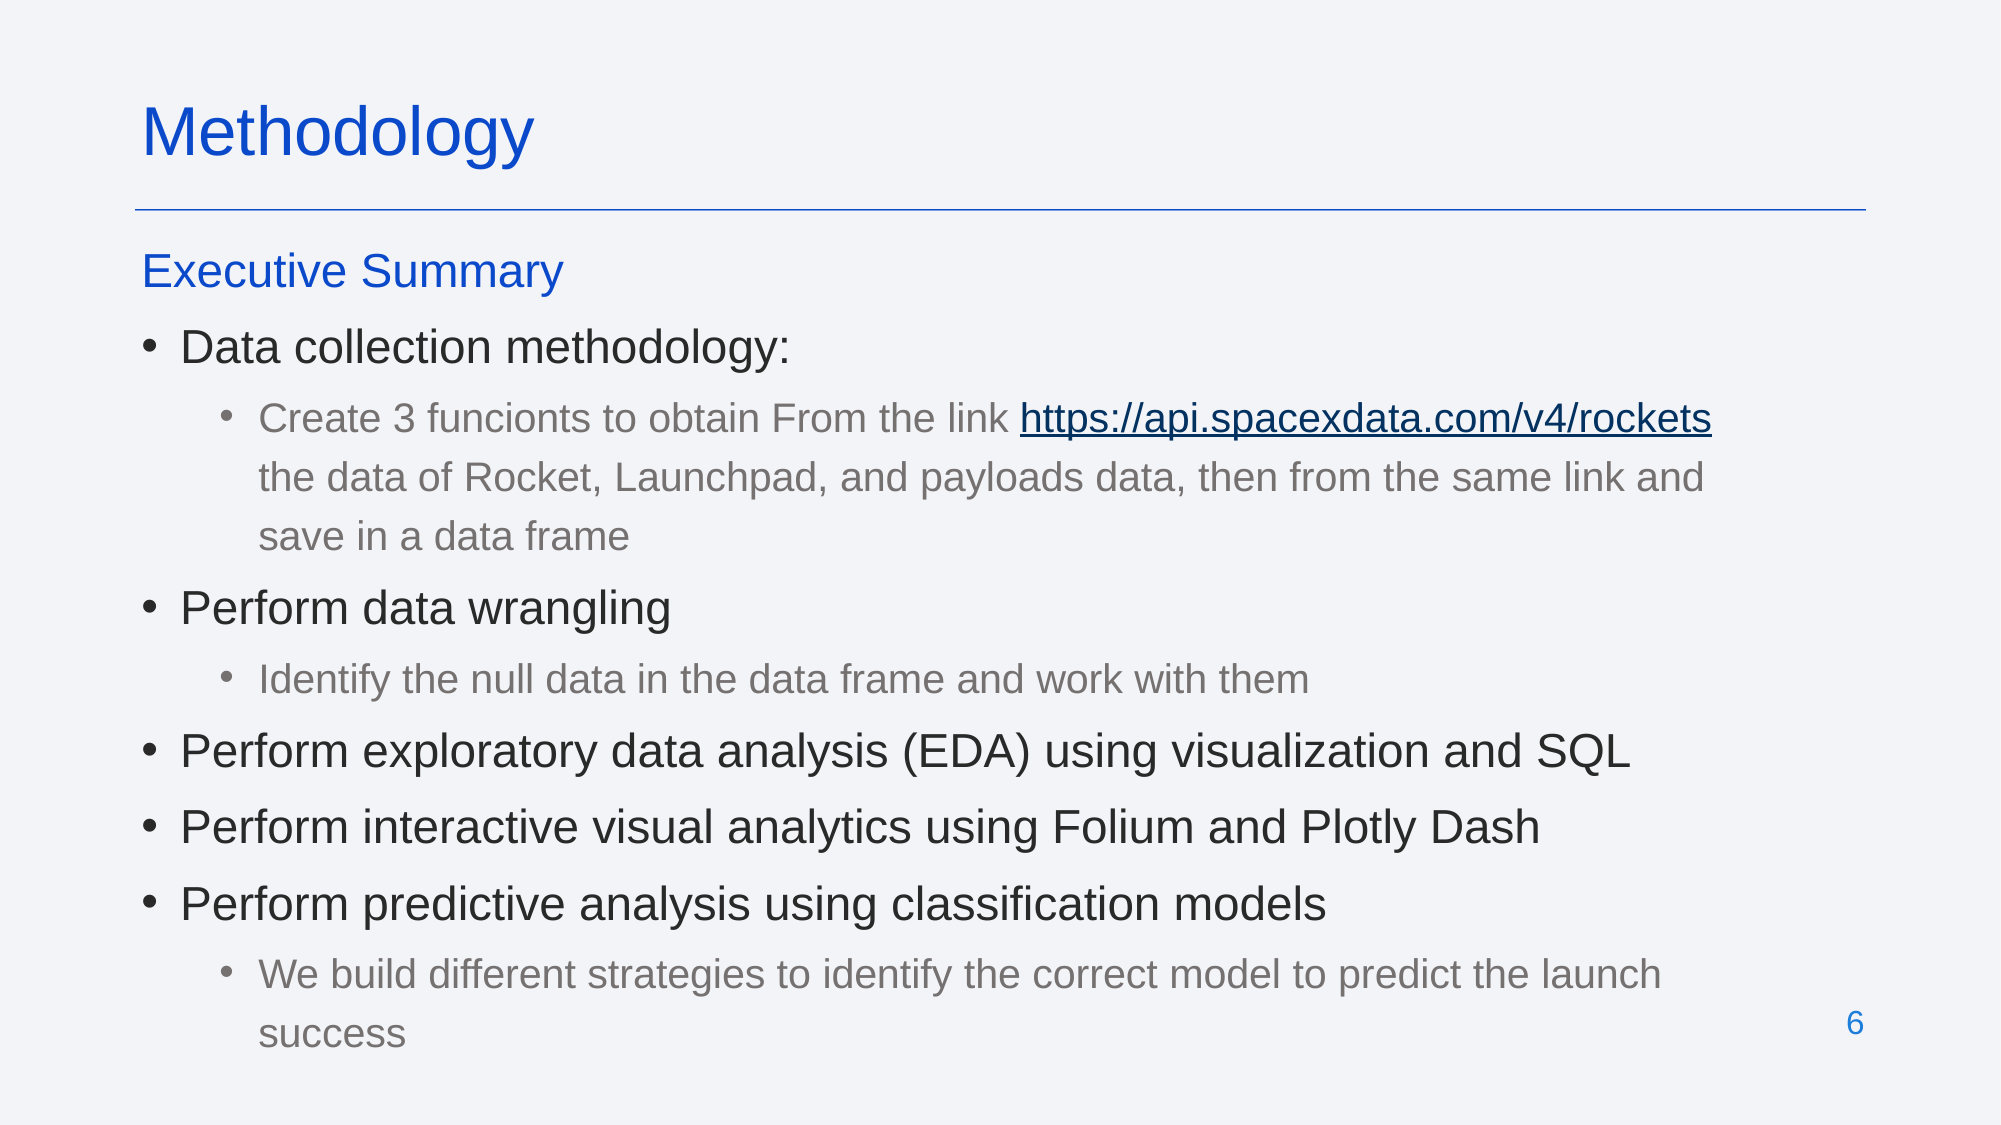

Methodology
Executive Summary
Data collection methodology:
Create 3 funcionts to obtain From the link https://api.spacexdata.com/v4/rockets  the data of Rocket, Launchpad, and payloads data, then from the same link and save in a data frame
Perform data wrangling
Identify the null data in the data frame and work with them
Perform exploratory data analysis (EDA) using visualization and SQL
Perform interactive visual analytics using Folium and Plotly Dash
Perform predictive analysis using classification models
We build different strategies to identify the correct model to predict the launch success

6